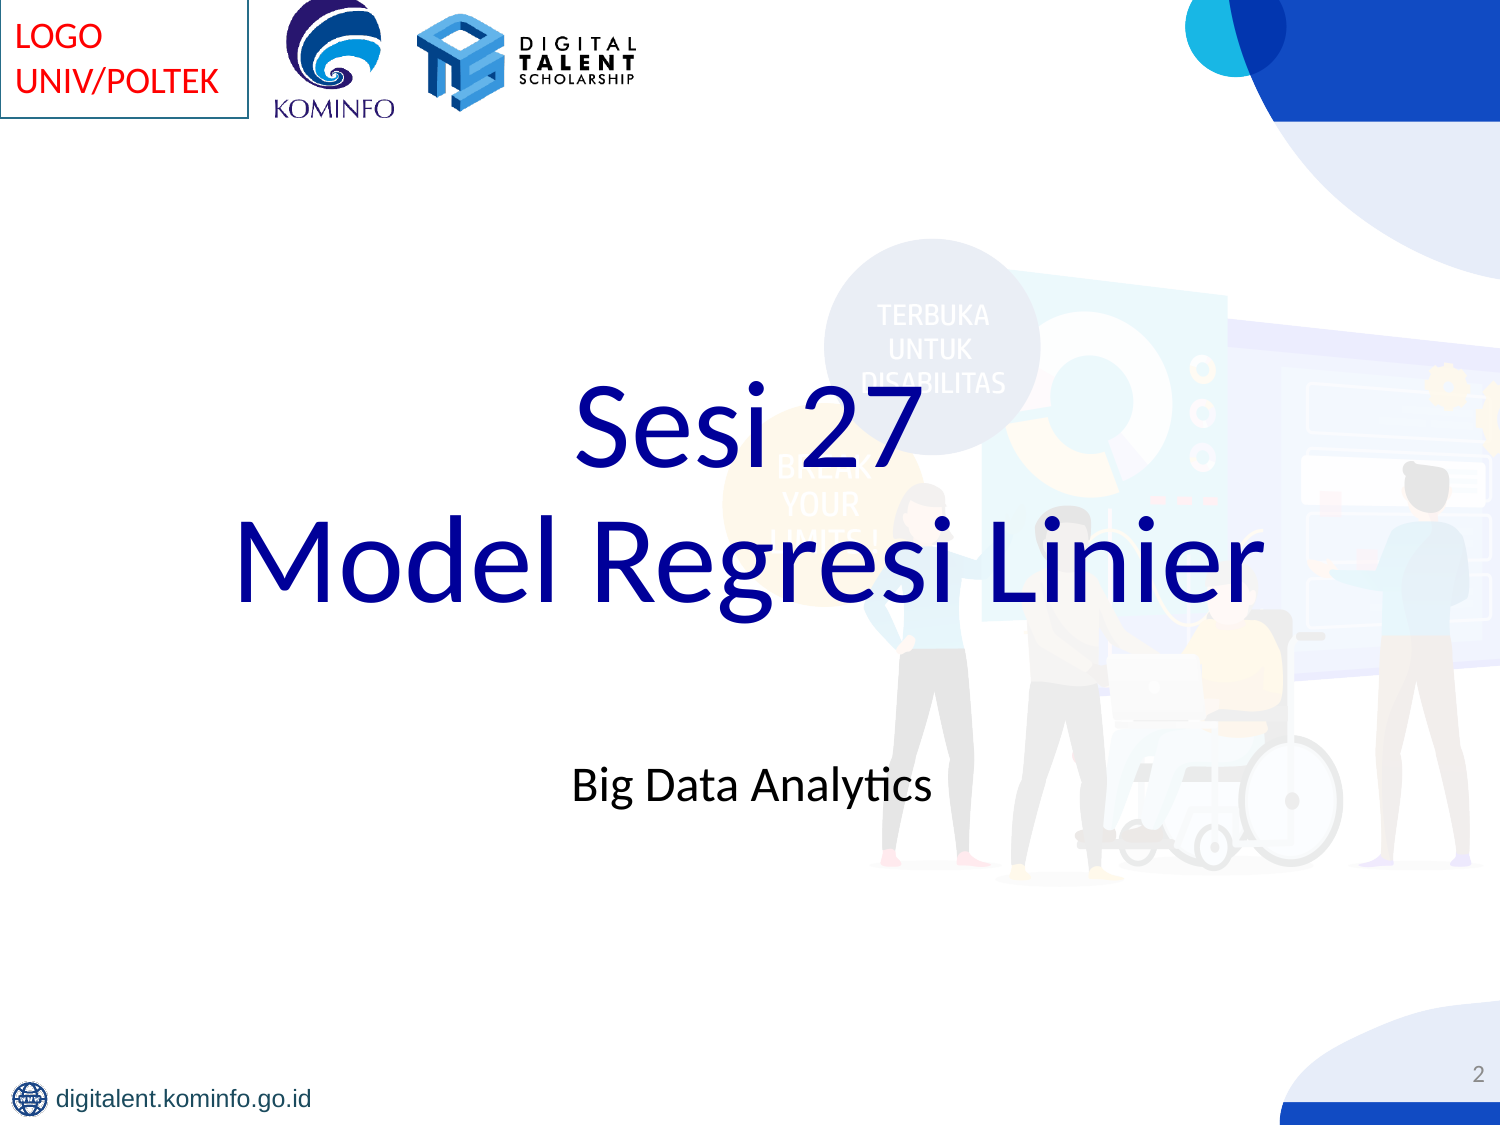

# Sesi 27 Model Regresi Linier
Big Data Analytics
2